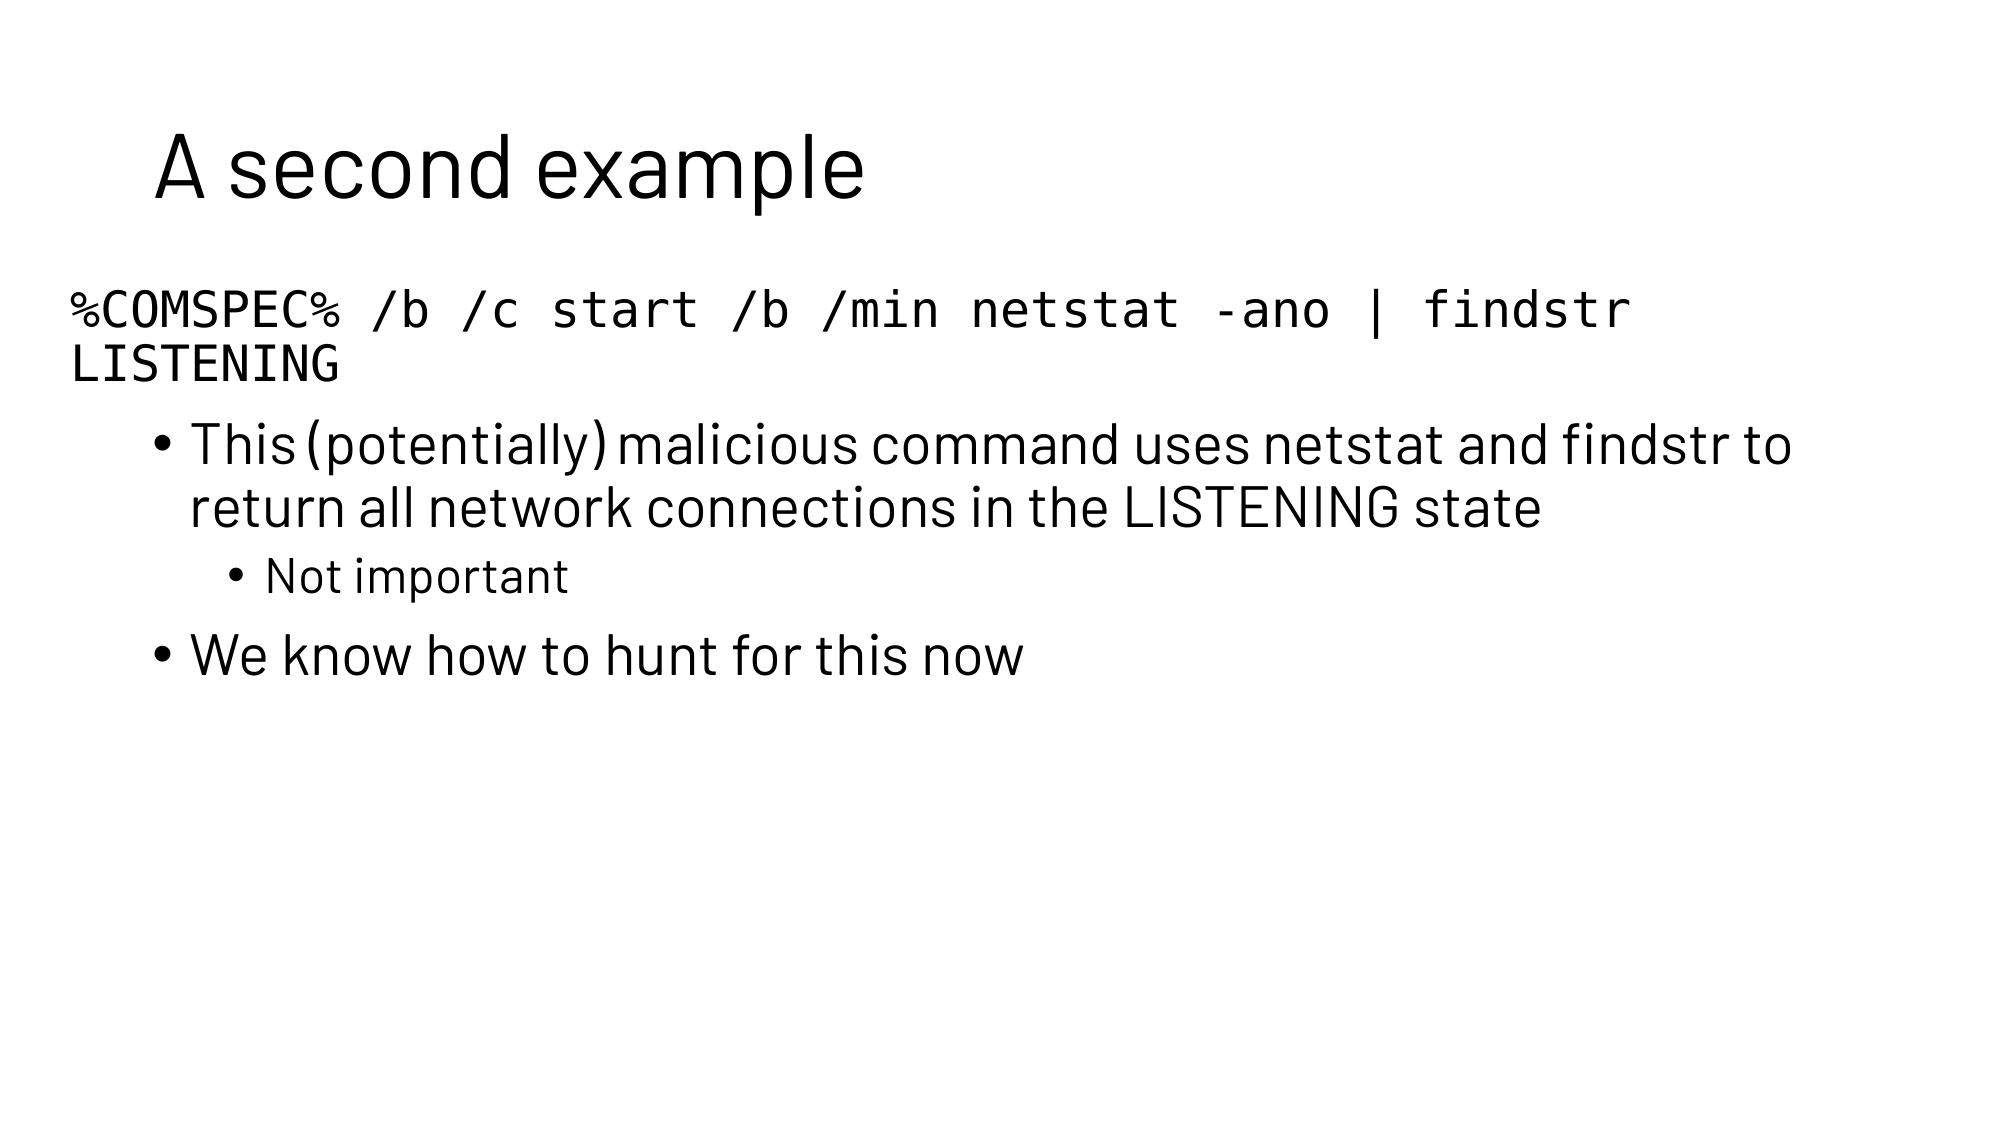

# A second example
%COMSPEC% /b /c start /b /min netstat -ano | findstr LISTENING
This (potentially) malicious command uses netstat and findstr to return all network connections in the LISTENING state
Not important
We know how to hunt for this now